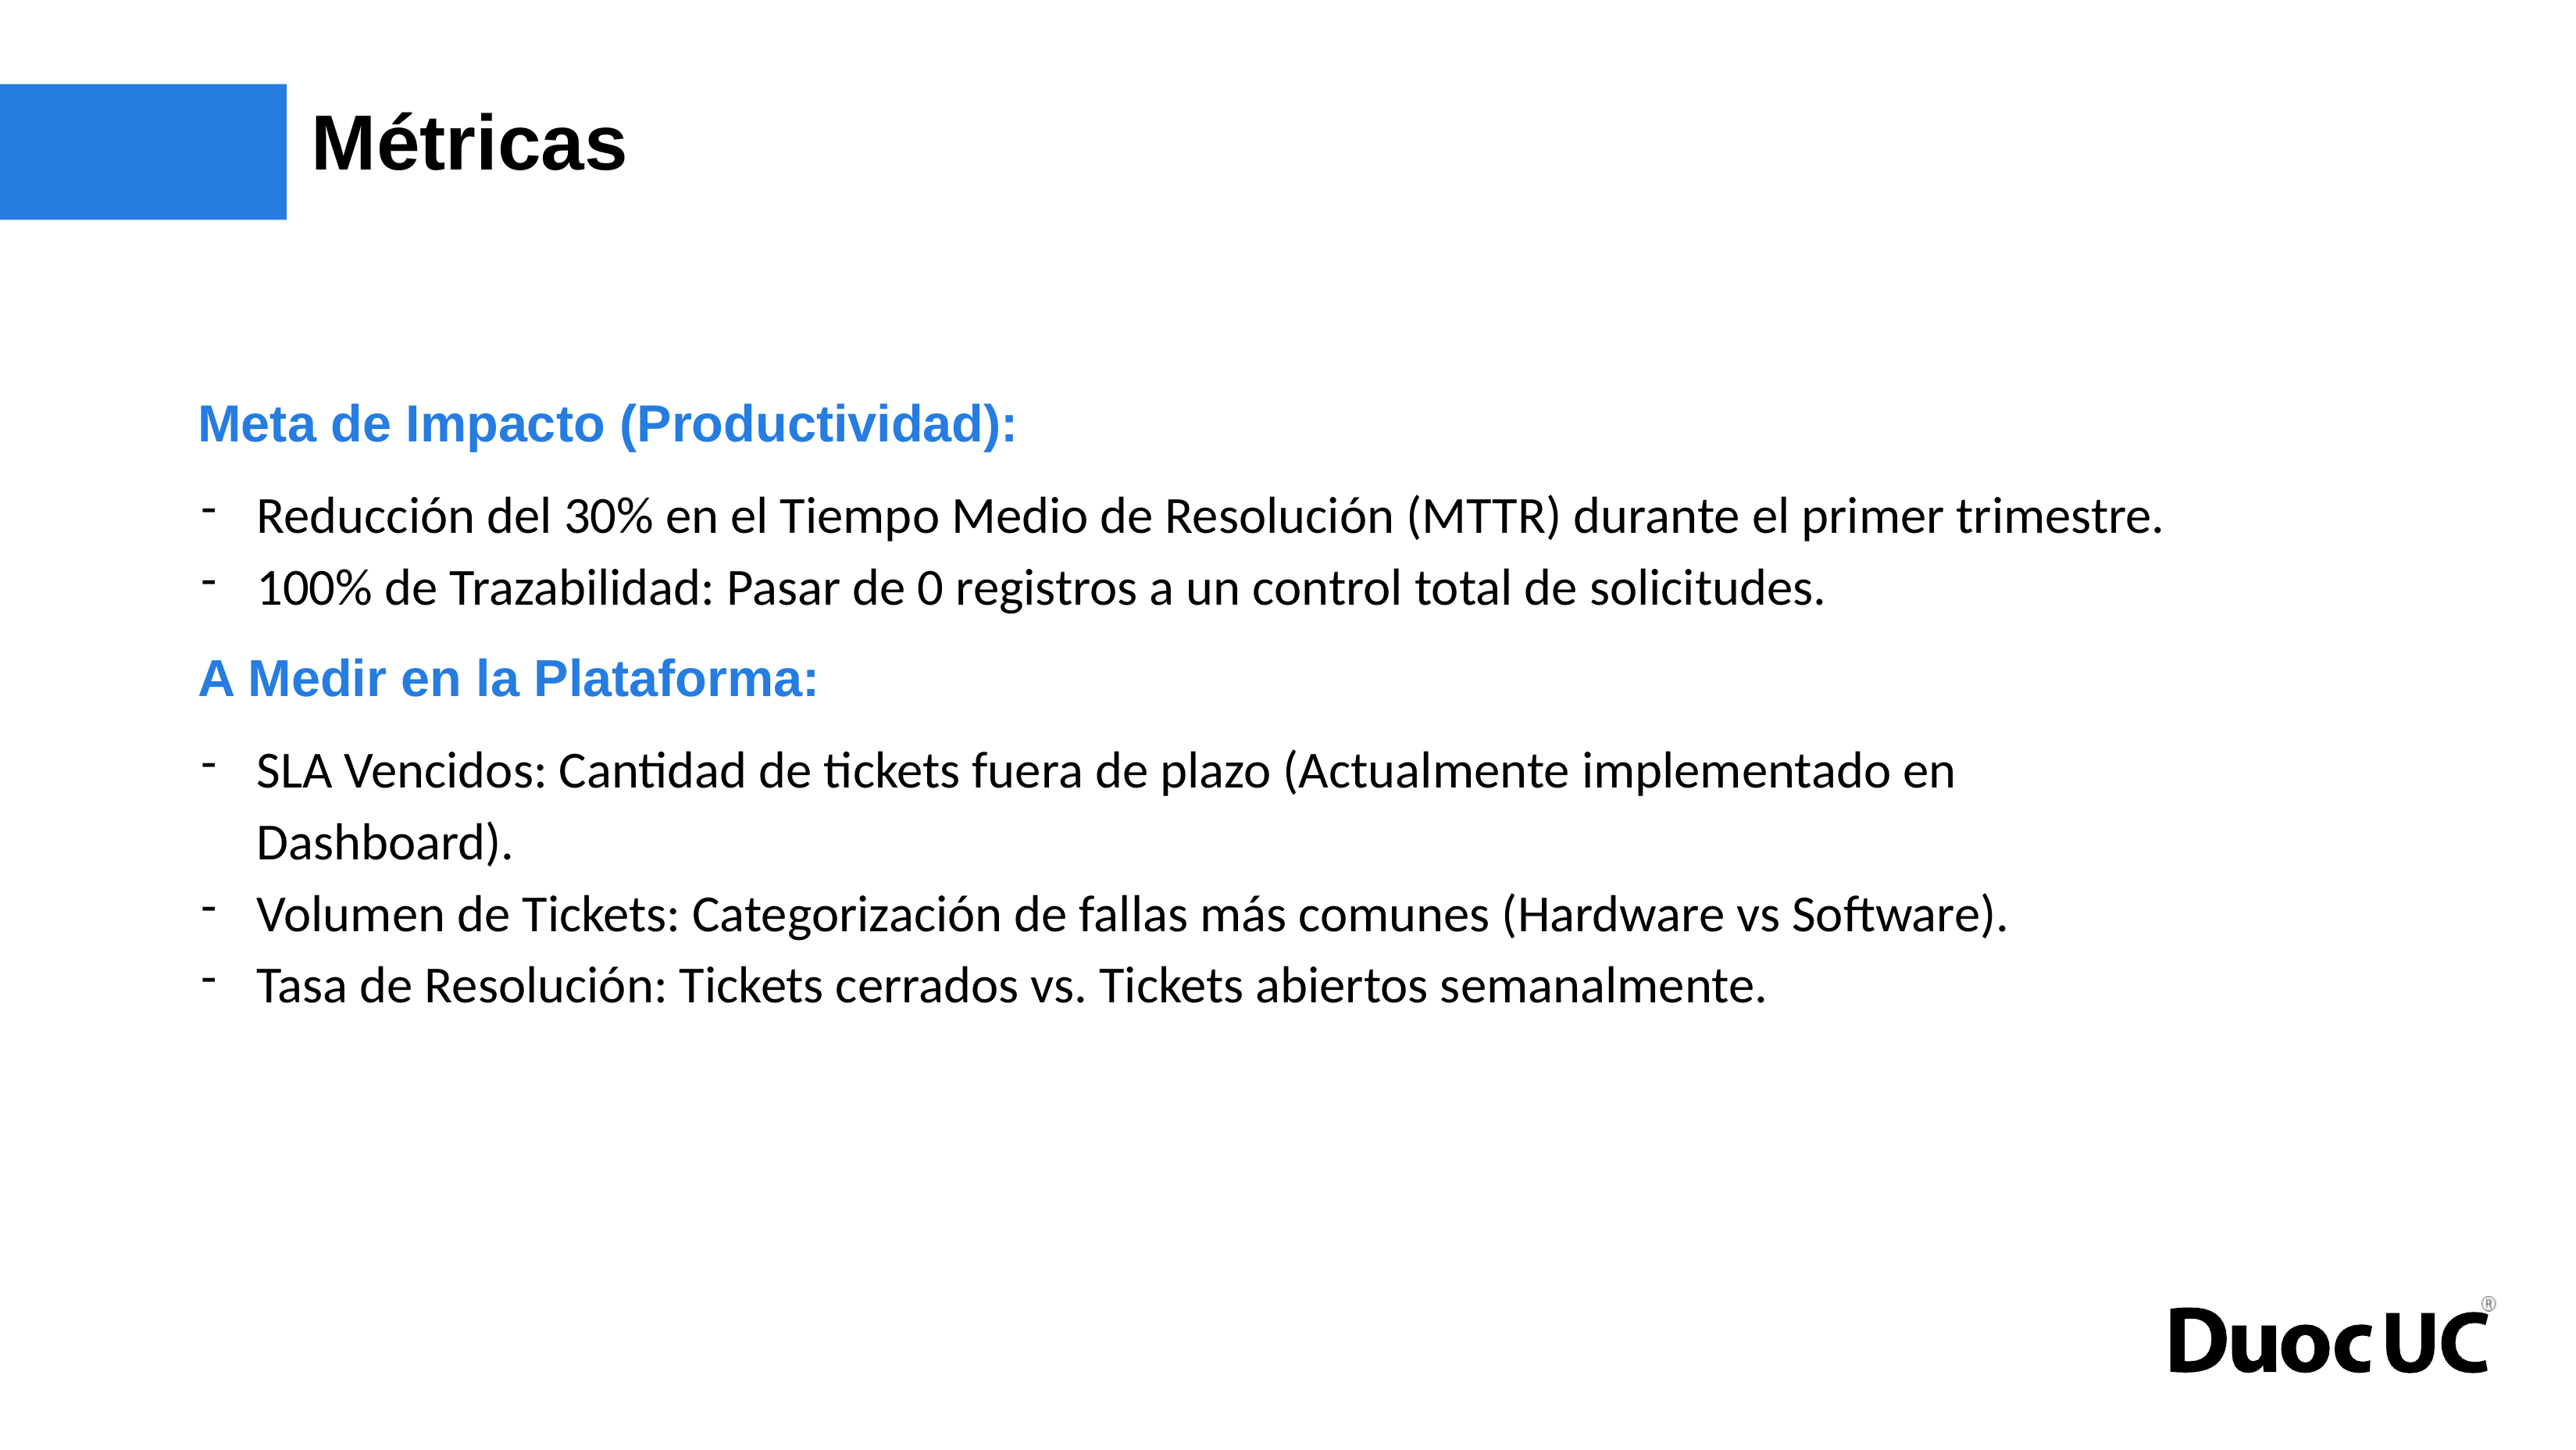

# Métricas

Meta de Impacto (Productividad):
Reducción del 30% en el Tiempo Medio de Resolución (MTTR) durante el primer trimestre.
100% de Trazabilidad: Pasar de 0 registros a un control total de solicitudes.
A Medir en la Plataforma:
SLA Vencidos: Cantidad de tickets fuera de plazo (Actualmente implementado en Dashboard).
Volumen de Tickets: Categorización de fallas más comunes (Hardware vs Software).
Tasa de Resolución: Tickets cerrados vs. Tickets abiertos semanalmente.